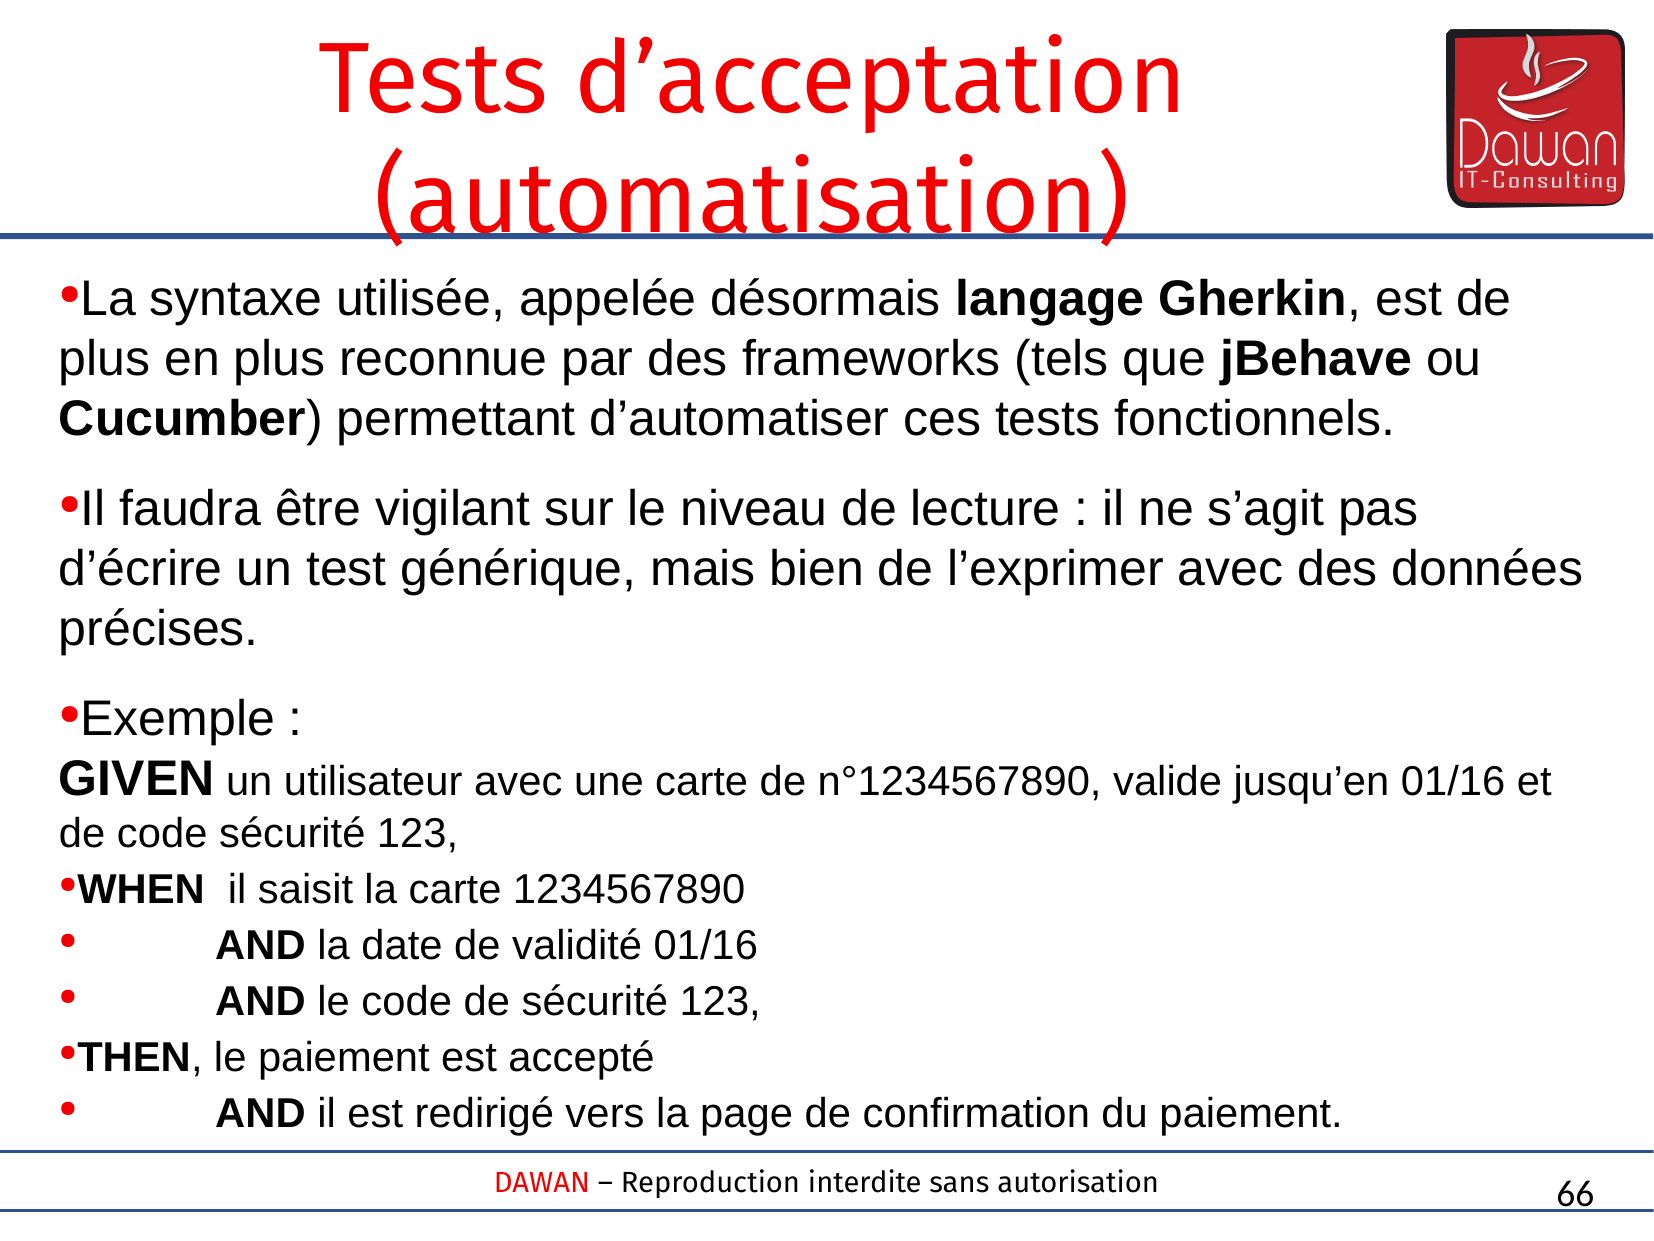

La syntaxe utilisée, appelée désormais langage Gherkin, est de plus en plus reconnue par des frameworks (tels que jBehave ou Cucumber) permettant d’automatiser ces tests fonctionnels.
Il faudra être vigilant sur le niveau de lecture : il ne s’agit pas d’écrire un test générique, mais bien de l’exprimer avec des données précises.
Exemple :
GIVEN un utilisateur avec une carte de n°1234567890, valide jusqu’en 01/16 et de code sécurité 123,
WHEN  il saisit la carte 1234567890
            AND la date de validité 01/16
            AND le code de sécurité 123,
THEN, le paiement est accepté
            AND il est redirigé vers la page de confirmation du paiement.
Tests d’acceptation
(automatisation)
66